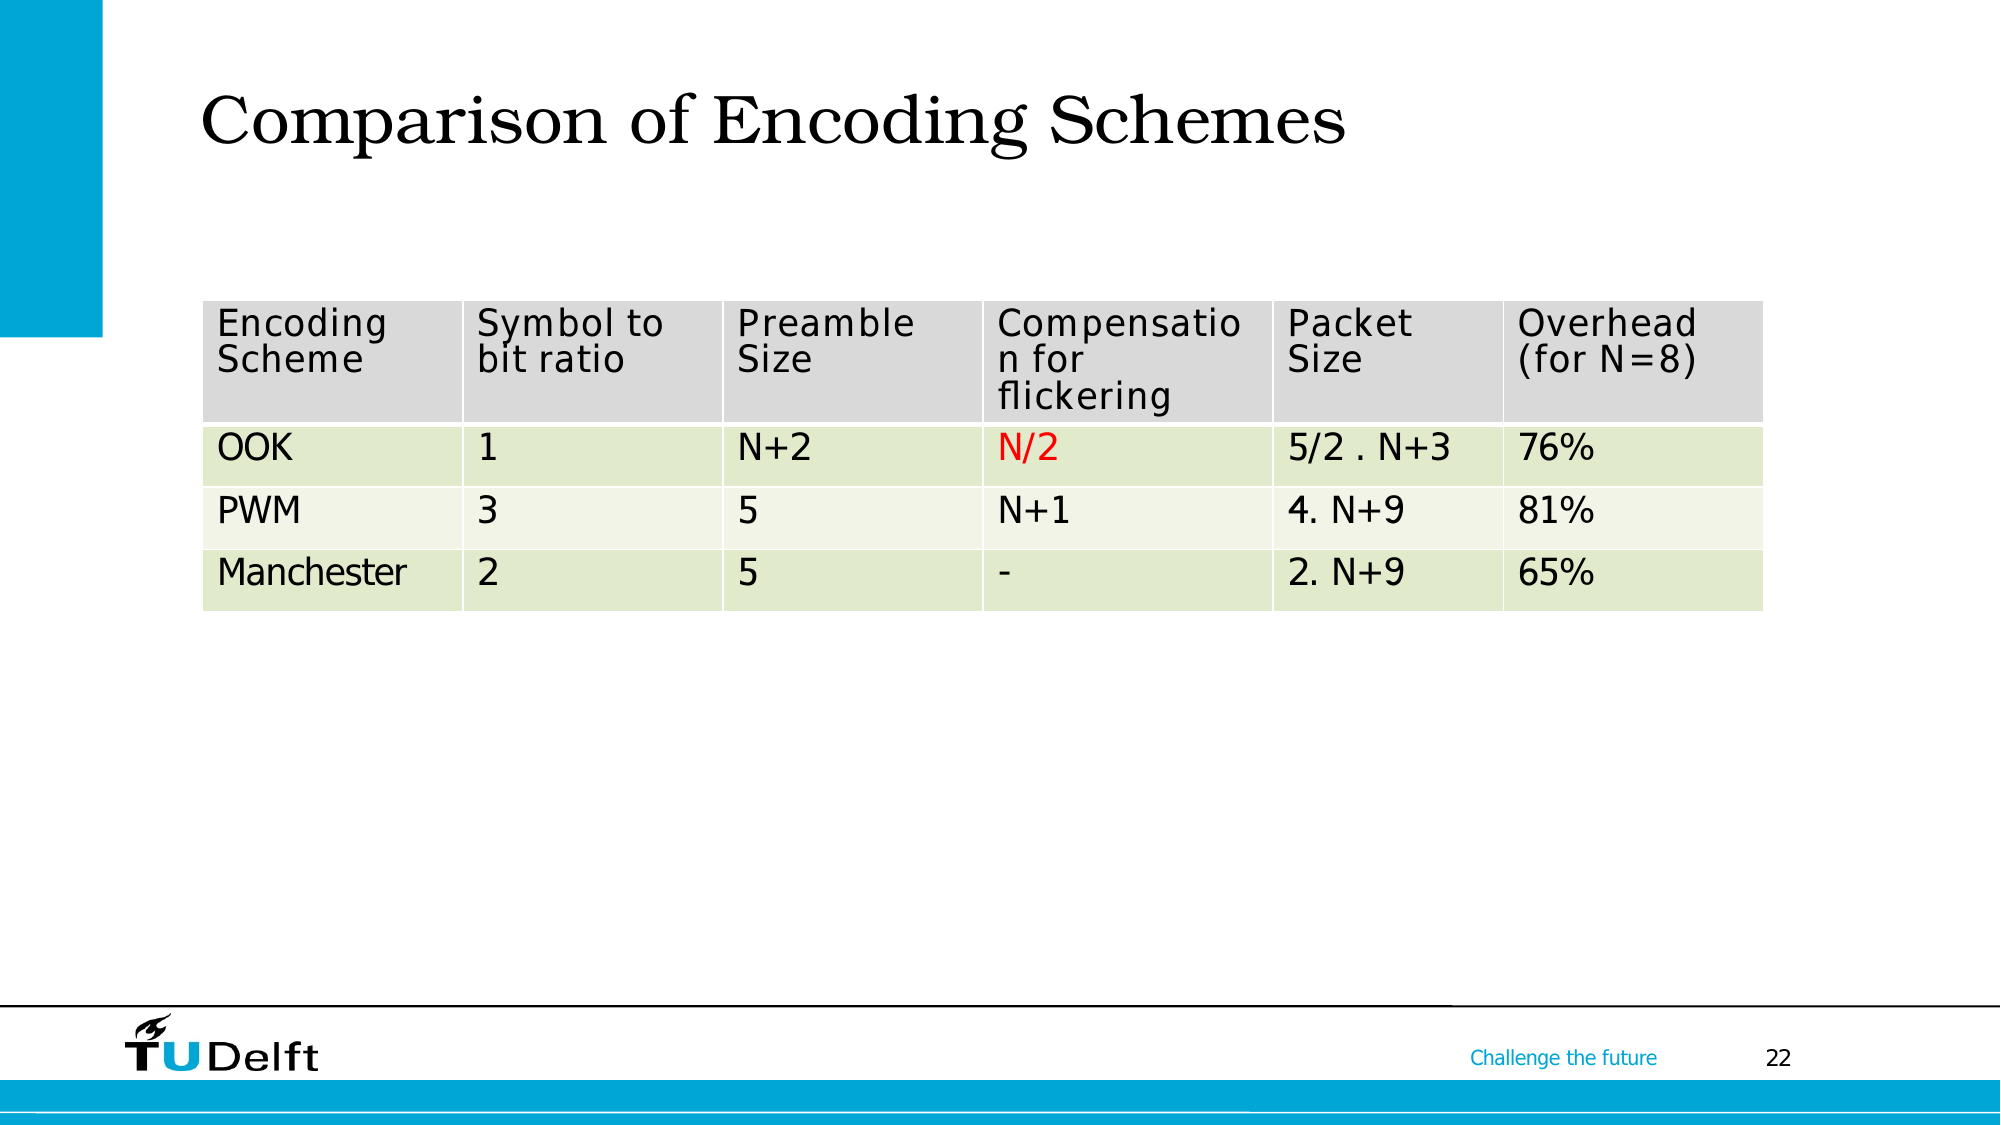

# Comparison of Encoding Schemes
| Encoding Scheme | Symbol to bit ratio | Preamble Size | Compensation for flickering | Packet Size | Overhead (for N=8) |
| --- | --- | --- | --- | --- | --- |
| OOK | 1 | N+2 | N/2 | 5/2 . N+3 | 76% |
| PWM | 3 | 5 | N+1 | 4. N+9 | 81% |
| Manchester | 2 | 5 | - | 2. N+9 | 65% |